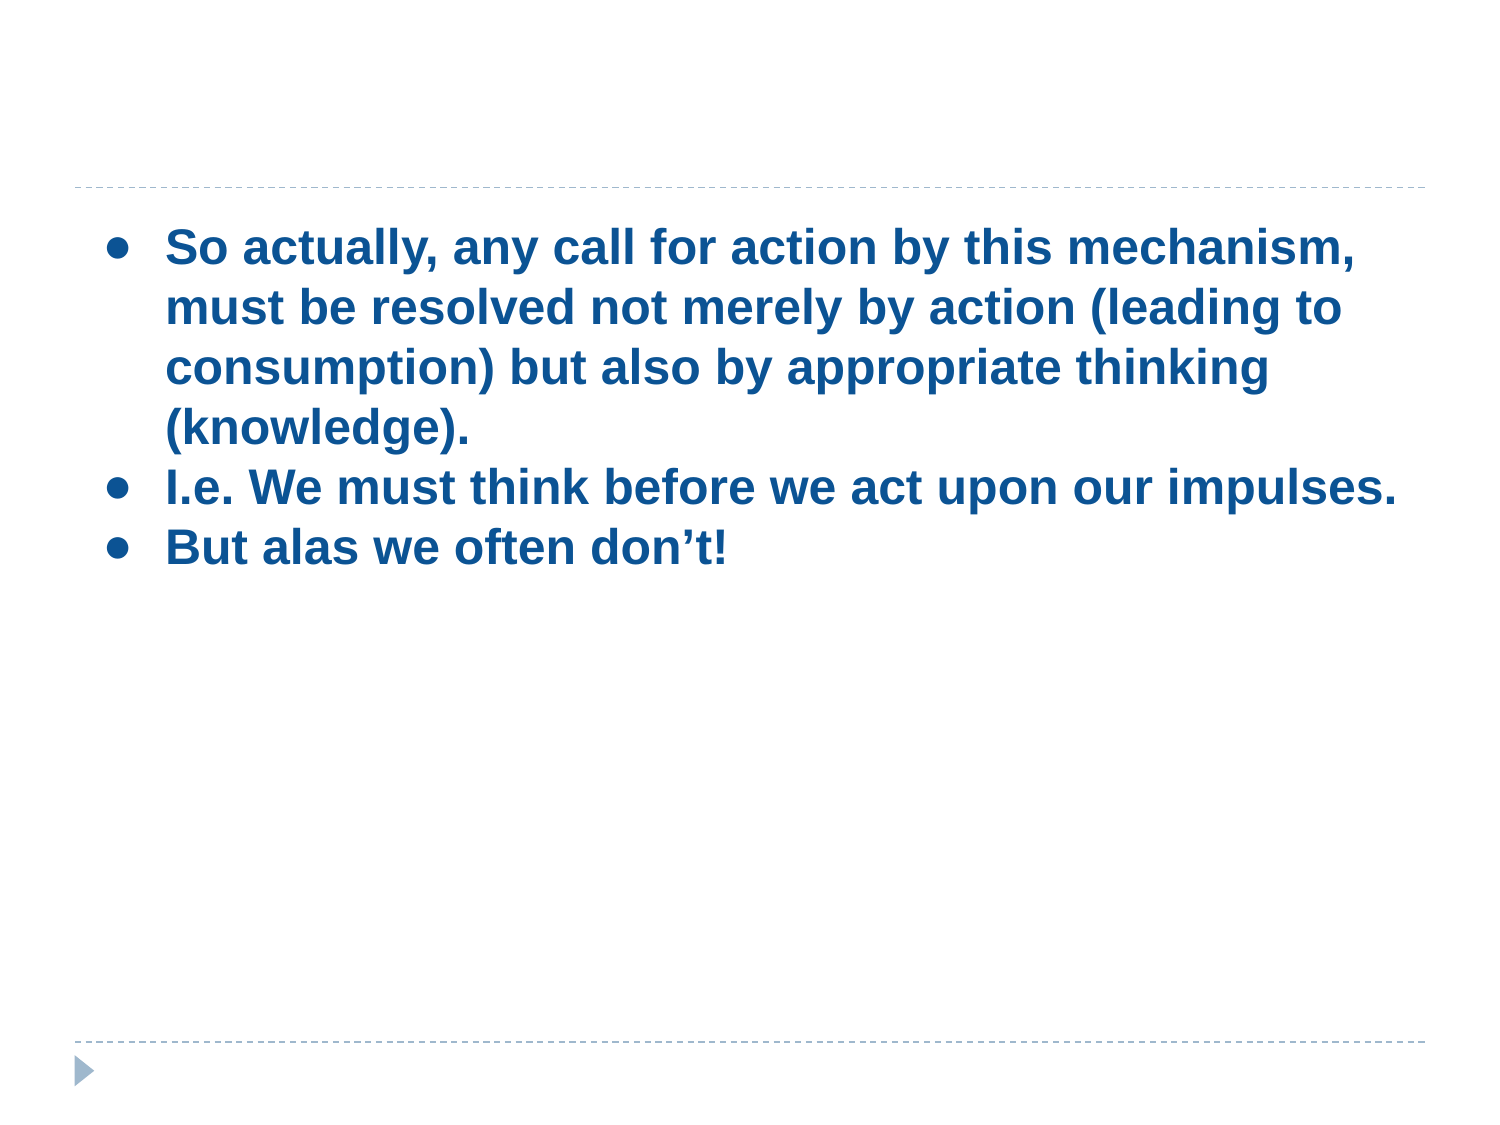

#
So actually, any call for action by this mechanism, must be resolved not merely by action (leading to consumption) but also by appropriate thinking (knowledge).
I.e. We must think before we act upon our impulses.
But alas we often don’t!